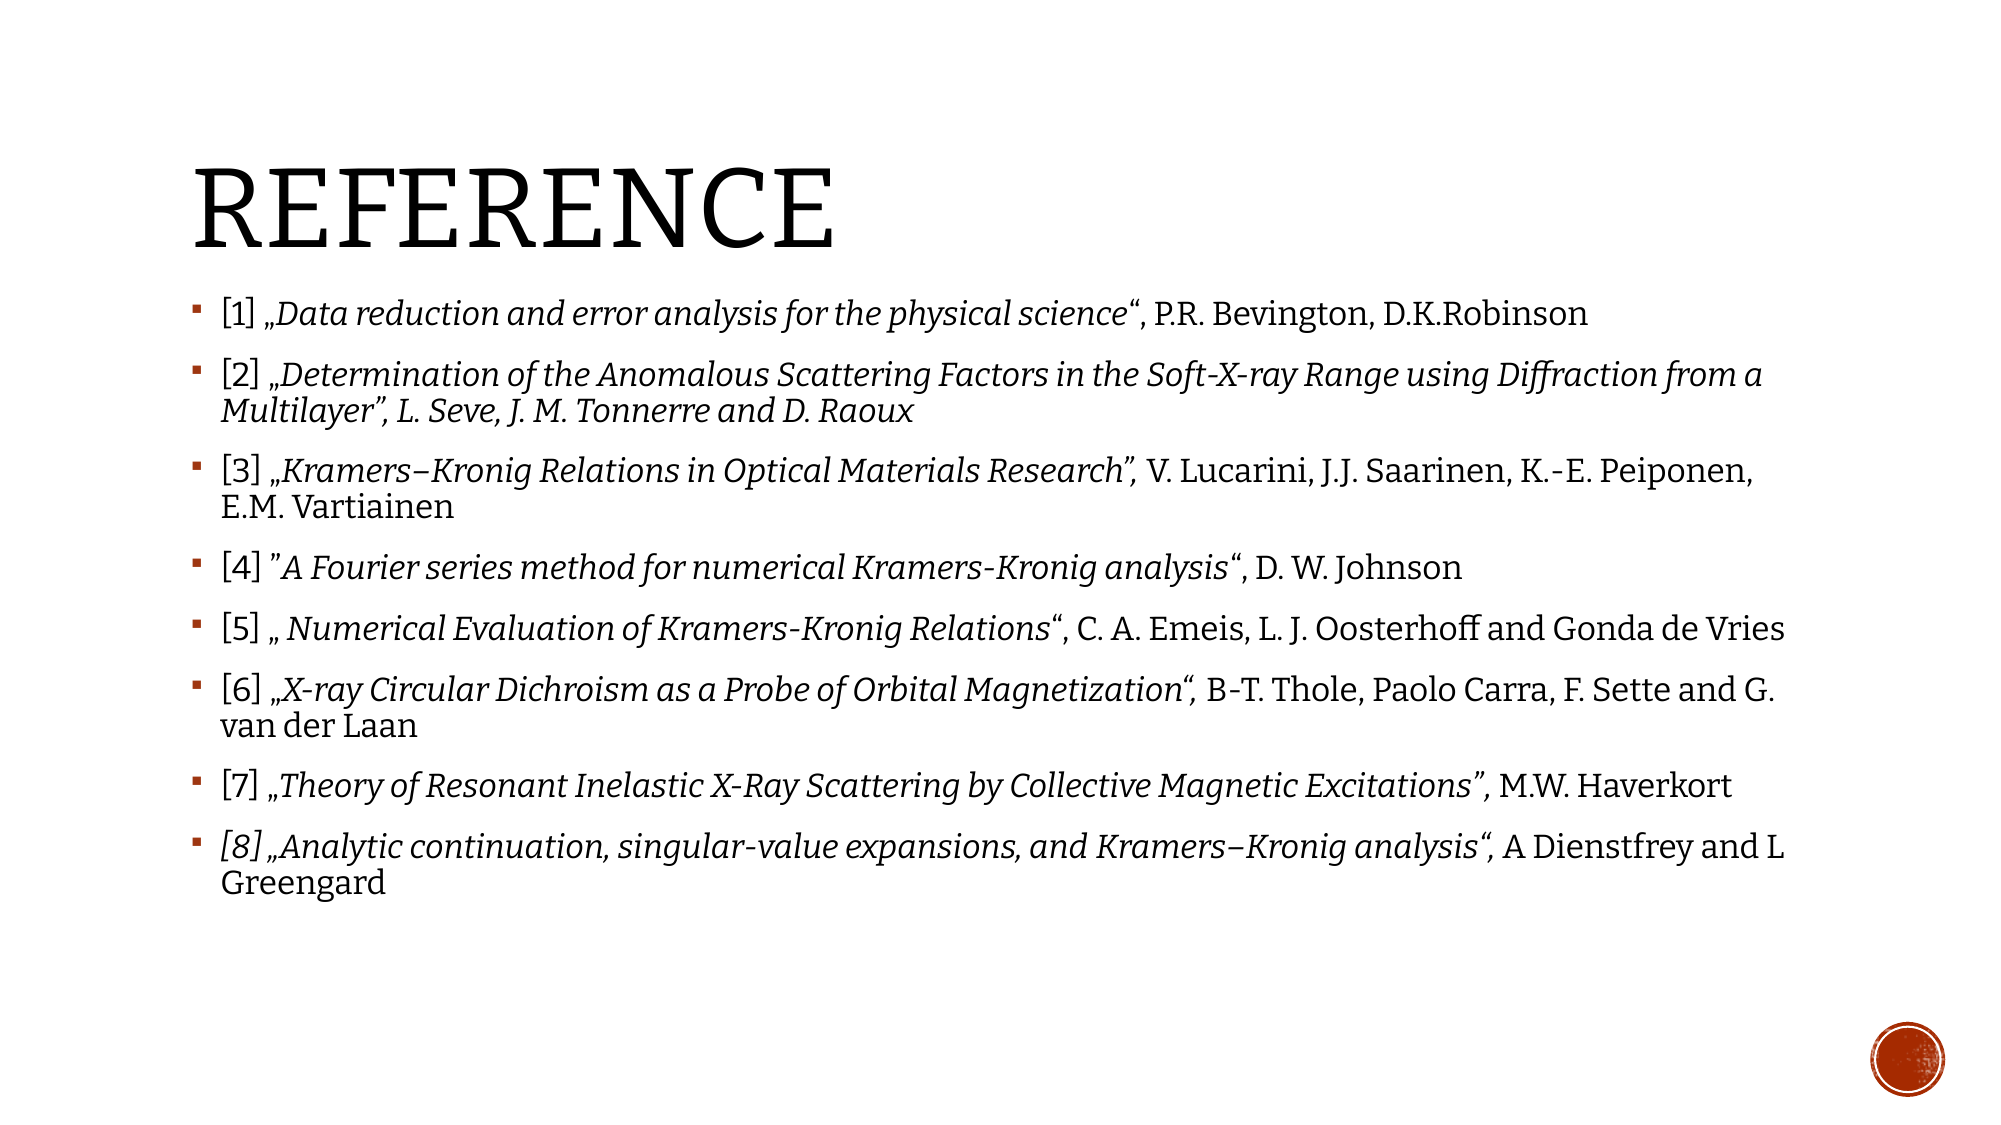

# Reference
[1] „Data reduction and error analysis for the physical science“, P.R. Bevington, D.K.Robinson
[2] „Determination of the Anomalous Scattering Factors in the Soft-X-ray Range using Diffraction from a Multilayer”, L. Seve, J. M. Tonnerre and D. Raoux
[3] „Kramers–Kronig Relations in Optical Materials Research”, V. Lucarini, J.J. Saarinen, K.-E. Peiponen, E.M. Vartiainen
[4] ”A Fourier series method for numerical Kramers-Kronig analysis“, D. W. Johnson
[5] „ Numerical Evaluation of Kramers-Kronig Relations“, C. A. Emeis, L. J. Oosterhoff and Gonda de Vries
[6] „X-ray Circular Dichroism as a Probe of Orbital Magnetization“, B-T. Thole, Paolo Carra, F. Sette and G. van der Laan
[7] „Theory of Resonant Inelastic X-Ray Scattering by Collective Magnetic Excitations”, M.W. Haverkort
[8] „Analytic continuation, singular-value expansions, and Kramers–Kronig analysis“, A Dienstfrey and L Greengard